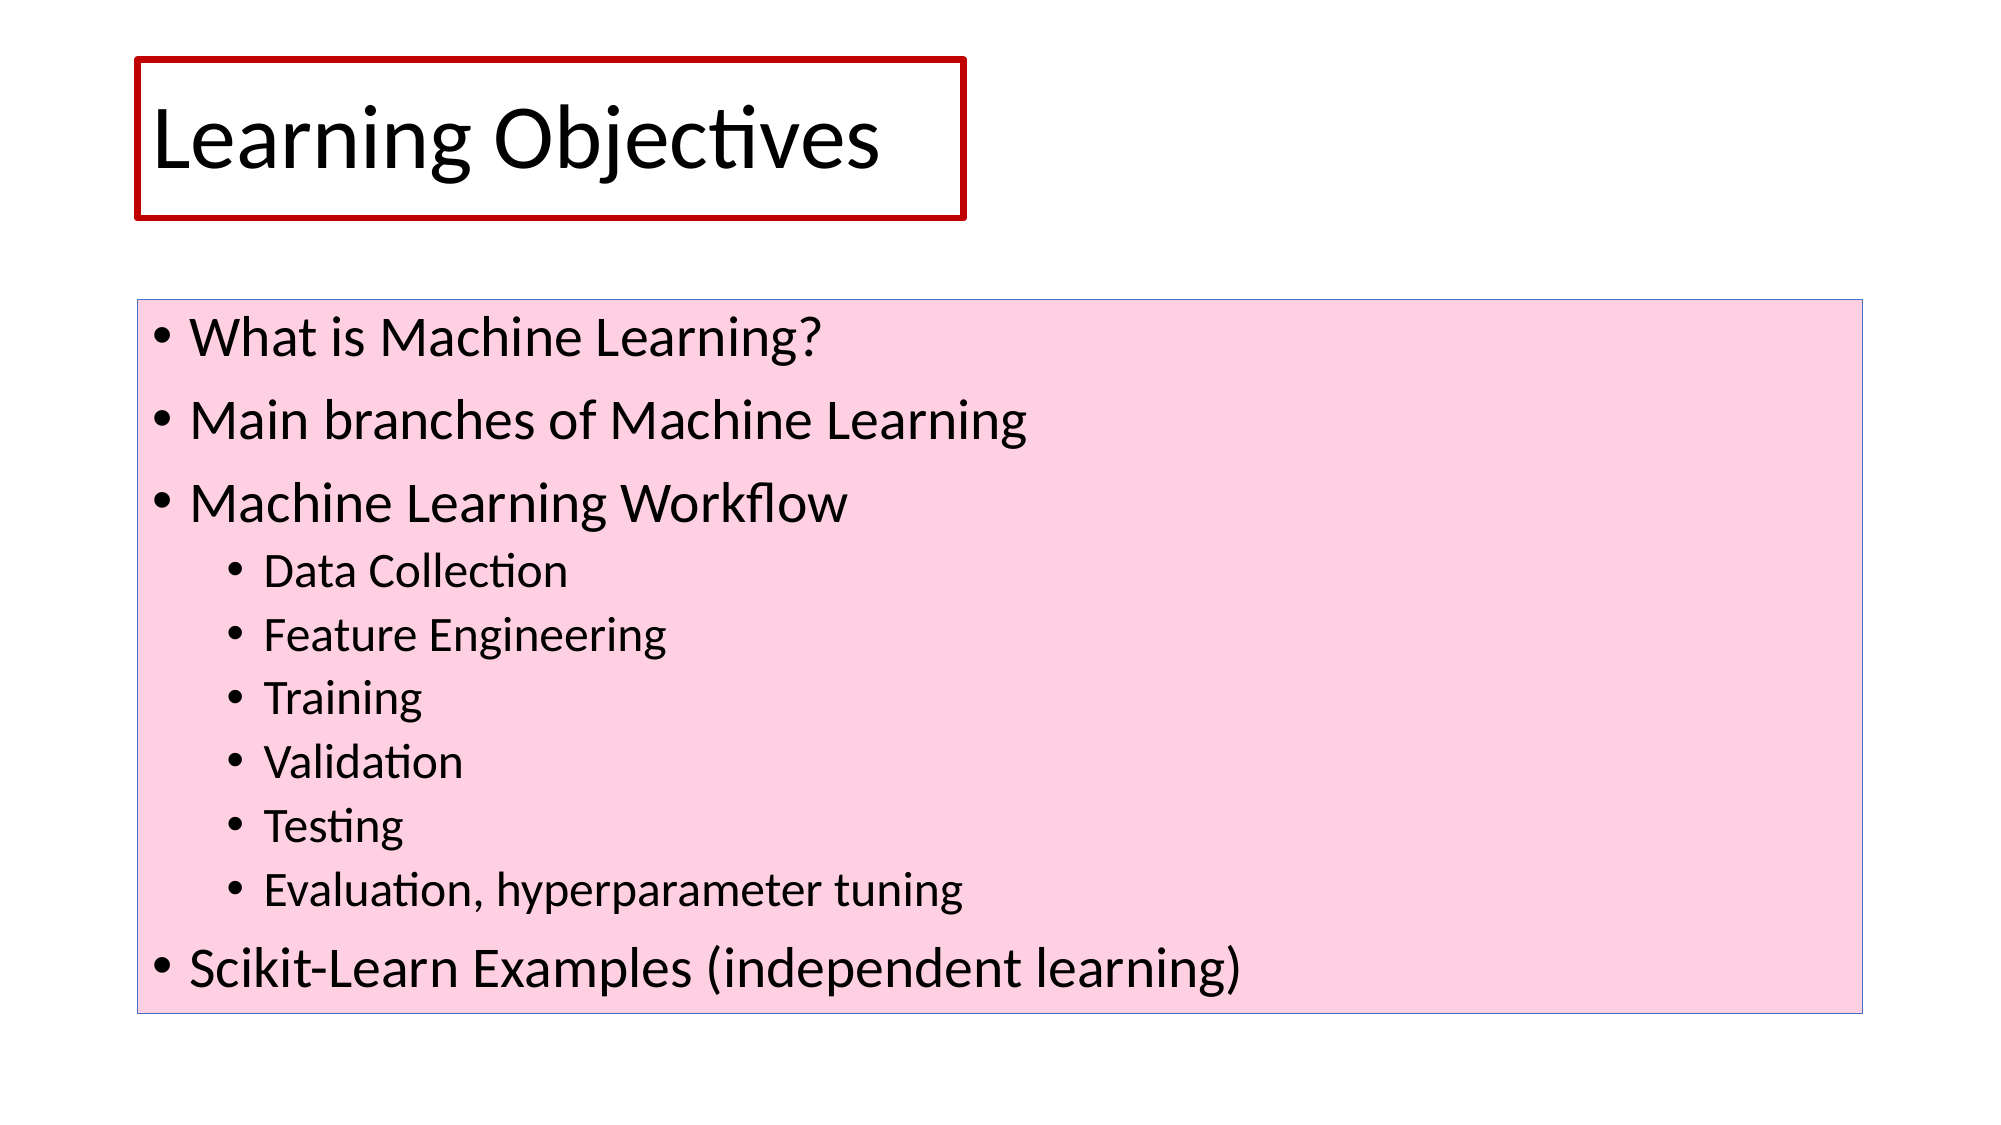

# Learning Objectives
What is Machine Learning?
Main branches of Machine Learning
Machine Learning Workflow
Data Collection
Feature Engineering
Training
Validation
Testing
Evaluation, hyperparameter tuning
Scikit-Learn Examples (independent learning)